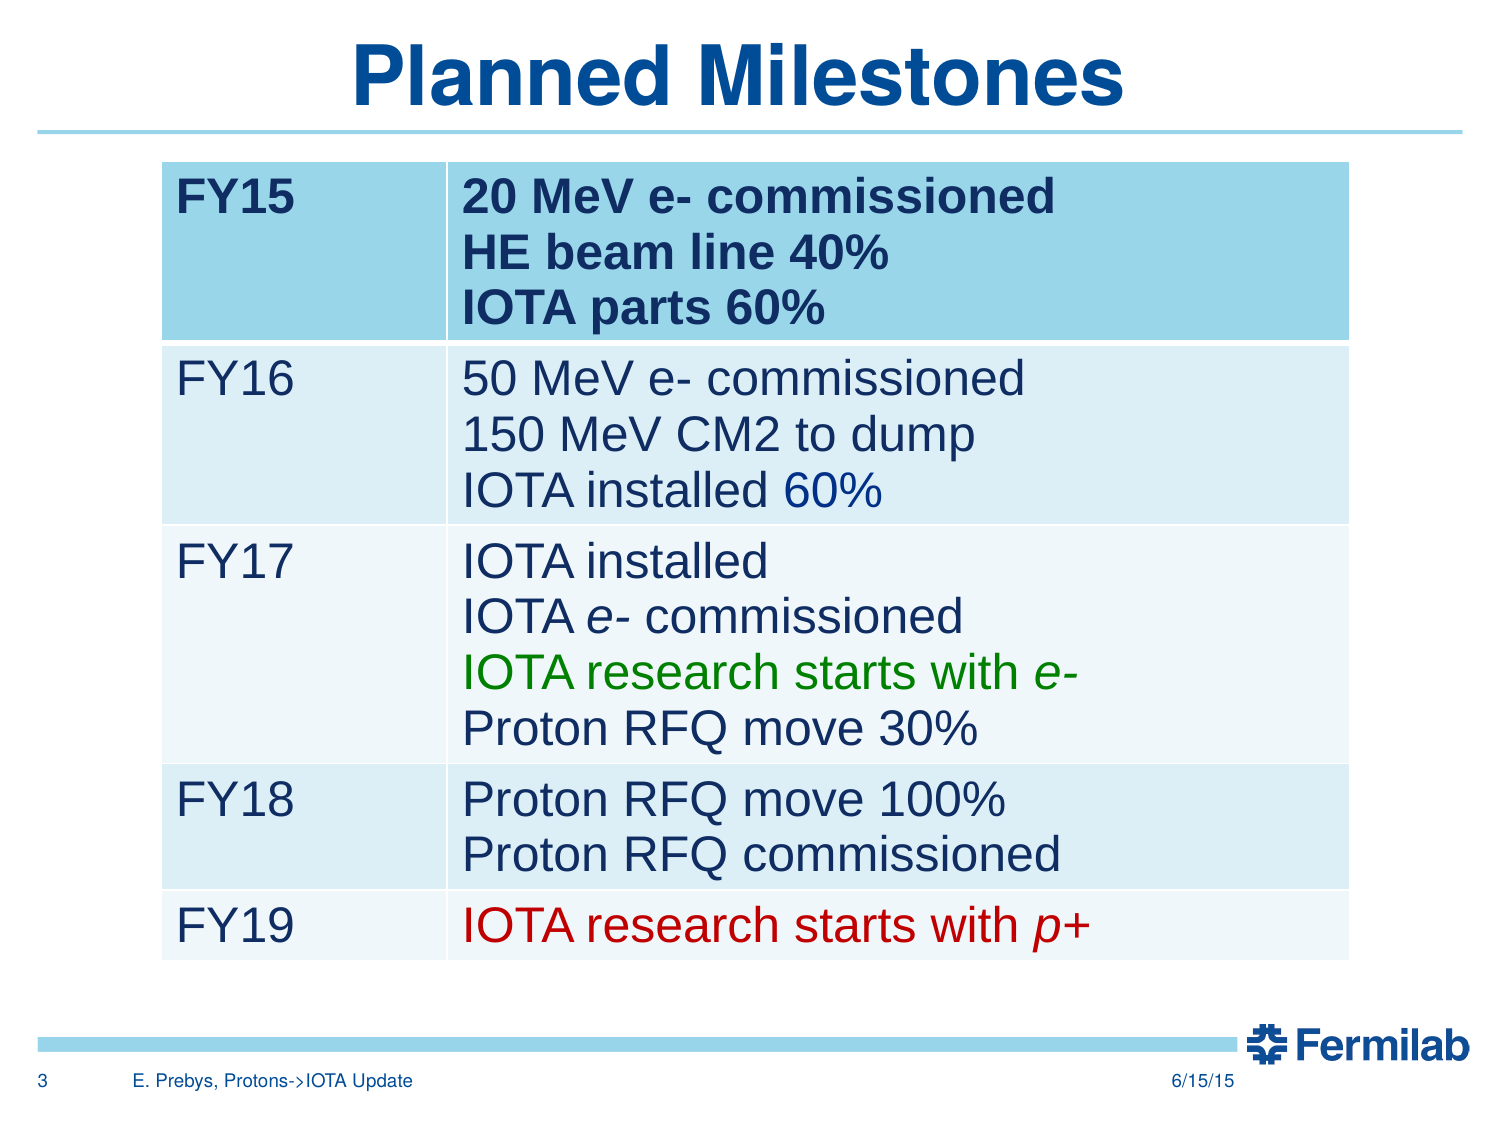

# Planned Milestones
| FY15 | 20 MeV e- commissioned HE beam line 40% IOTA parts 60% |
| --- | --- |
| FY16 | 50 MeV e- commissioned 150 MeV CM2 to dump IOTA installed 60% |
| FY17 | IOTA installed IOTA e- commissioned IOTA research starts with e- Proton RFQ move 30% |
| FY18 | Proton RFQ move 100% Proton RFQ commissioned |
| FY19 | IOTA research starts with p+ |
3
E. Prebys, Protons->IOTA Update
6/15/15